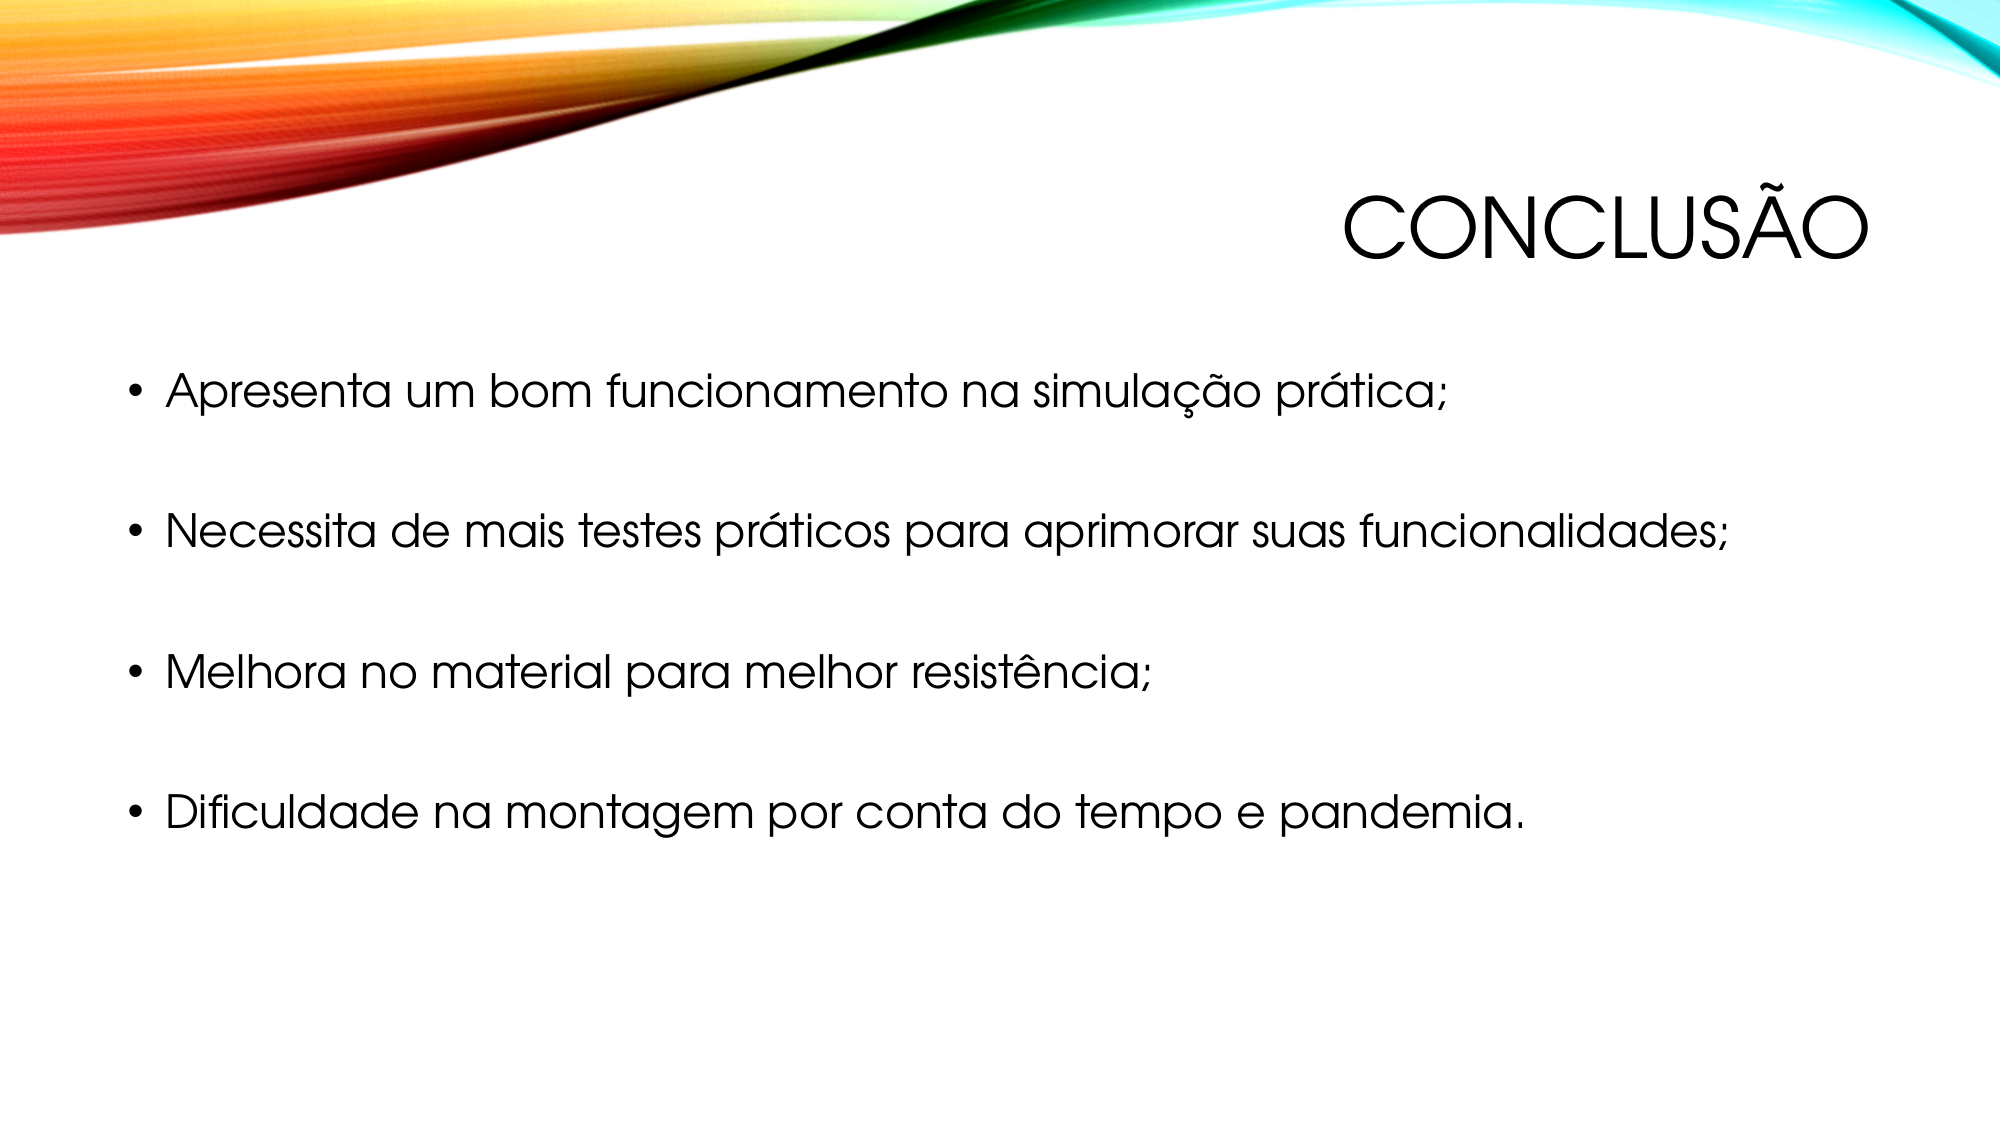

# conclusão
Apresenta um bom funcionamento na simulação prática;

Necessita de mais testes práticos para aprimorar suas funcionalidades;

Melhora no material para melhor resistência;

Dificuldade na montagem por conta do tempo e pandemia.